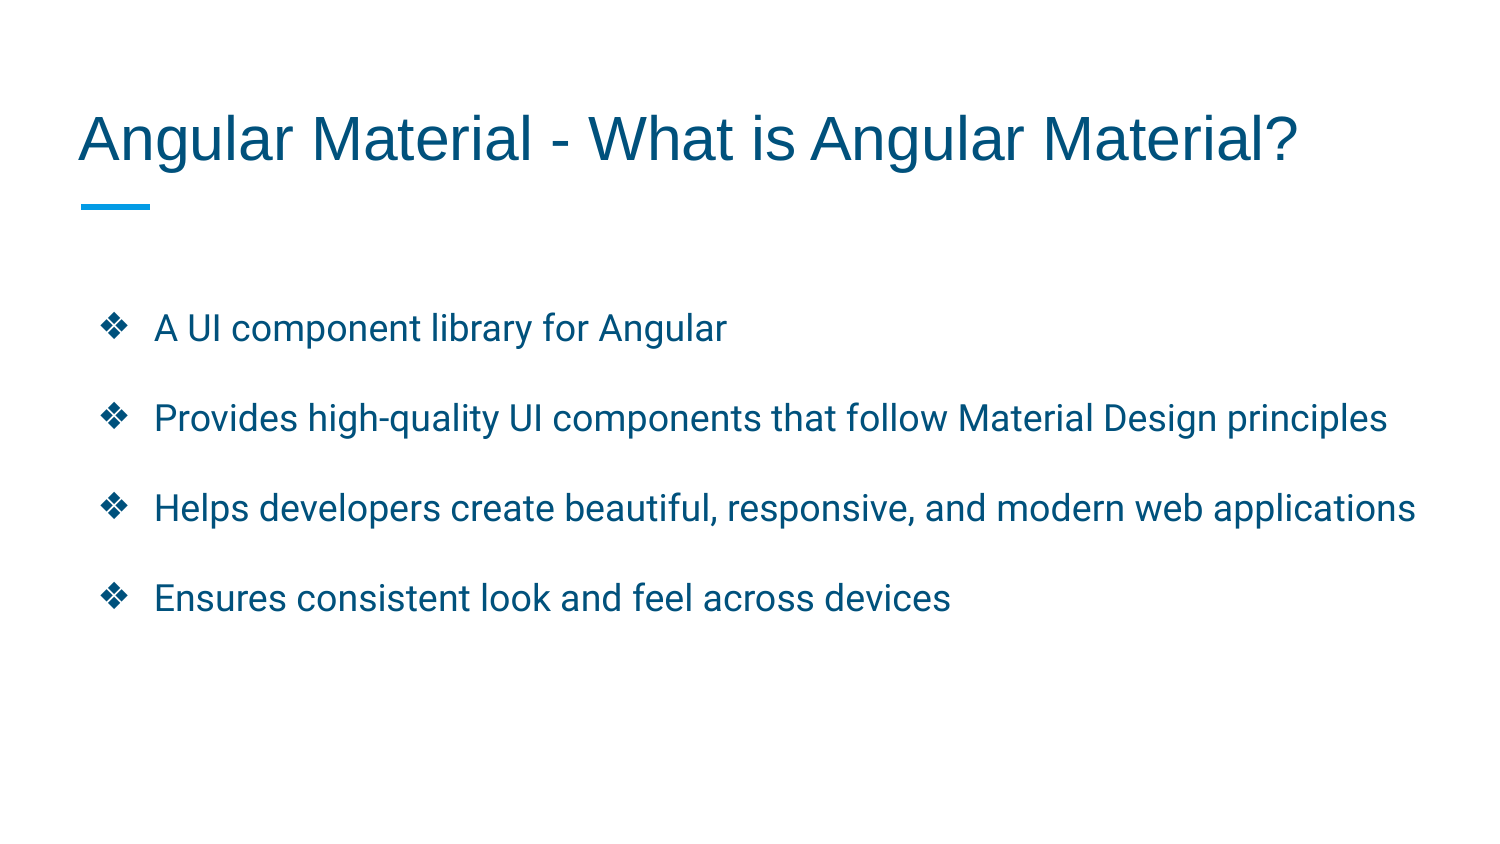

# Angular Material - What is Angular Material?
A UI component library for Angular
Provides high-quality UI components that follow Material Design principles
Helps developers create beautiful, responsive, and modern web applications
Ensures consistent look and feel across devices